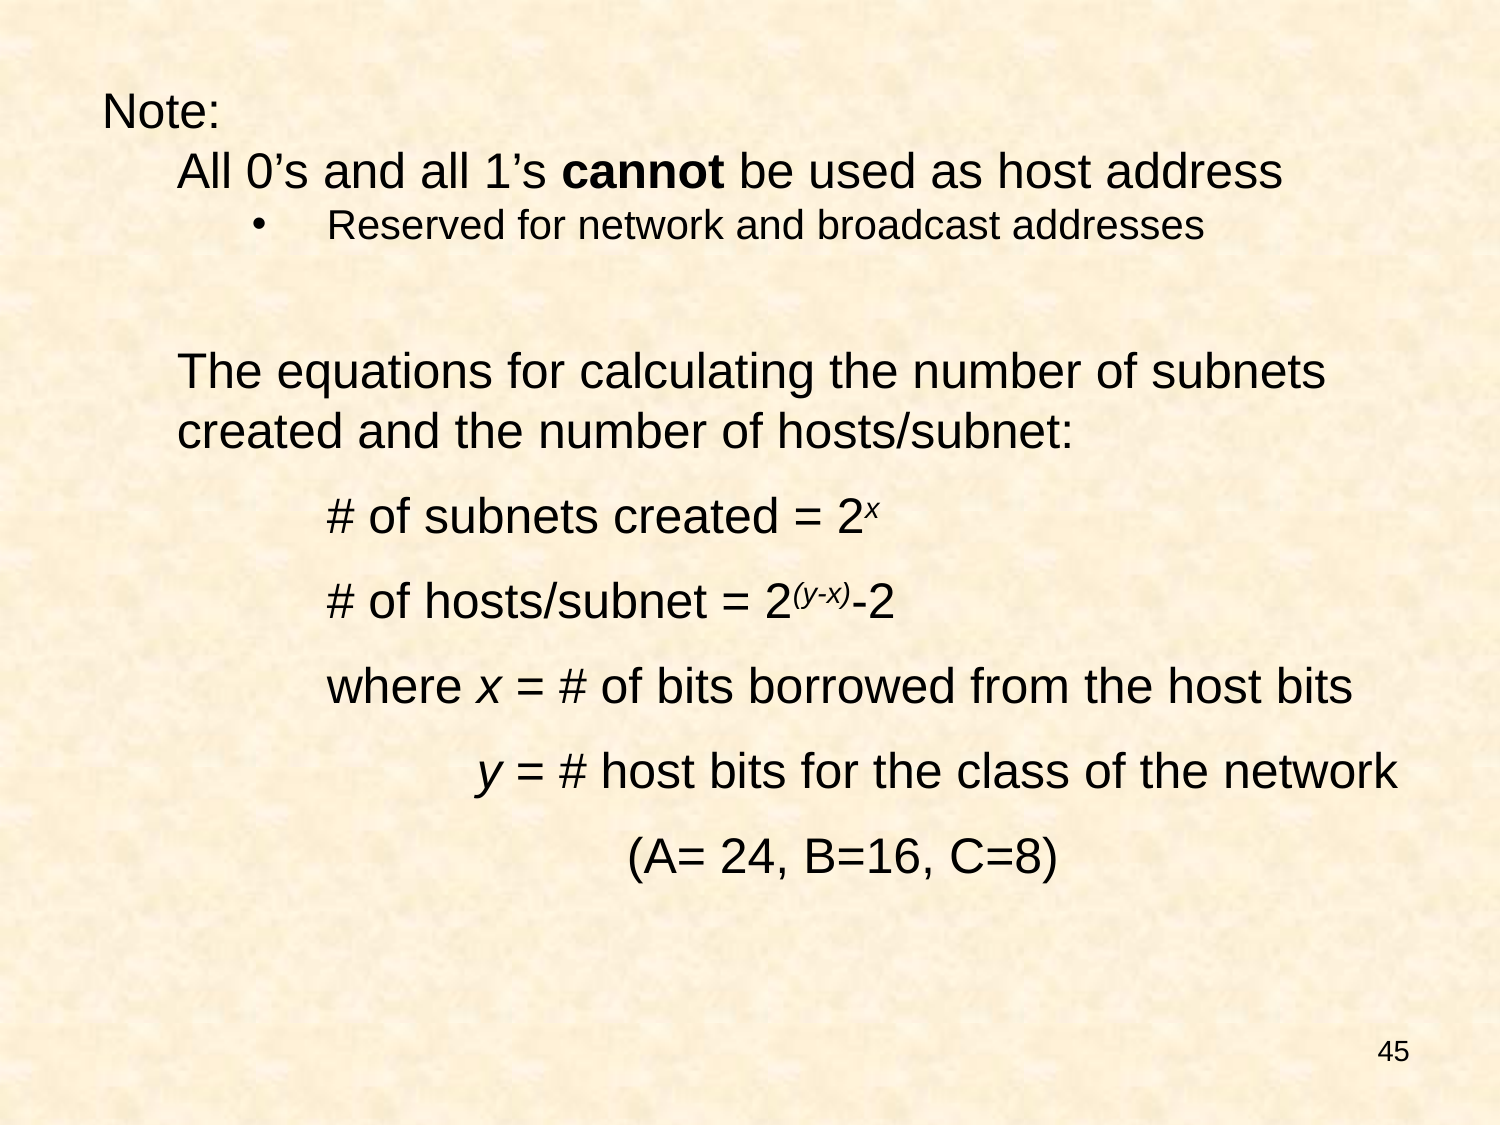

Note:
All 0’s and all 1’s cannot be used as host address
Reserved for network and broadcast addresses

The equations for calculating the number of subnets created and the number of hosts/subnet:
	# of subnets created = 2x
	# of hosts/subnet = 2(y-x)-2
	where x = # of bits borrowed from the host bits
		y = # host bits for the class of the network
			(A= 24, B=16, C=8)
45